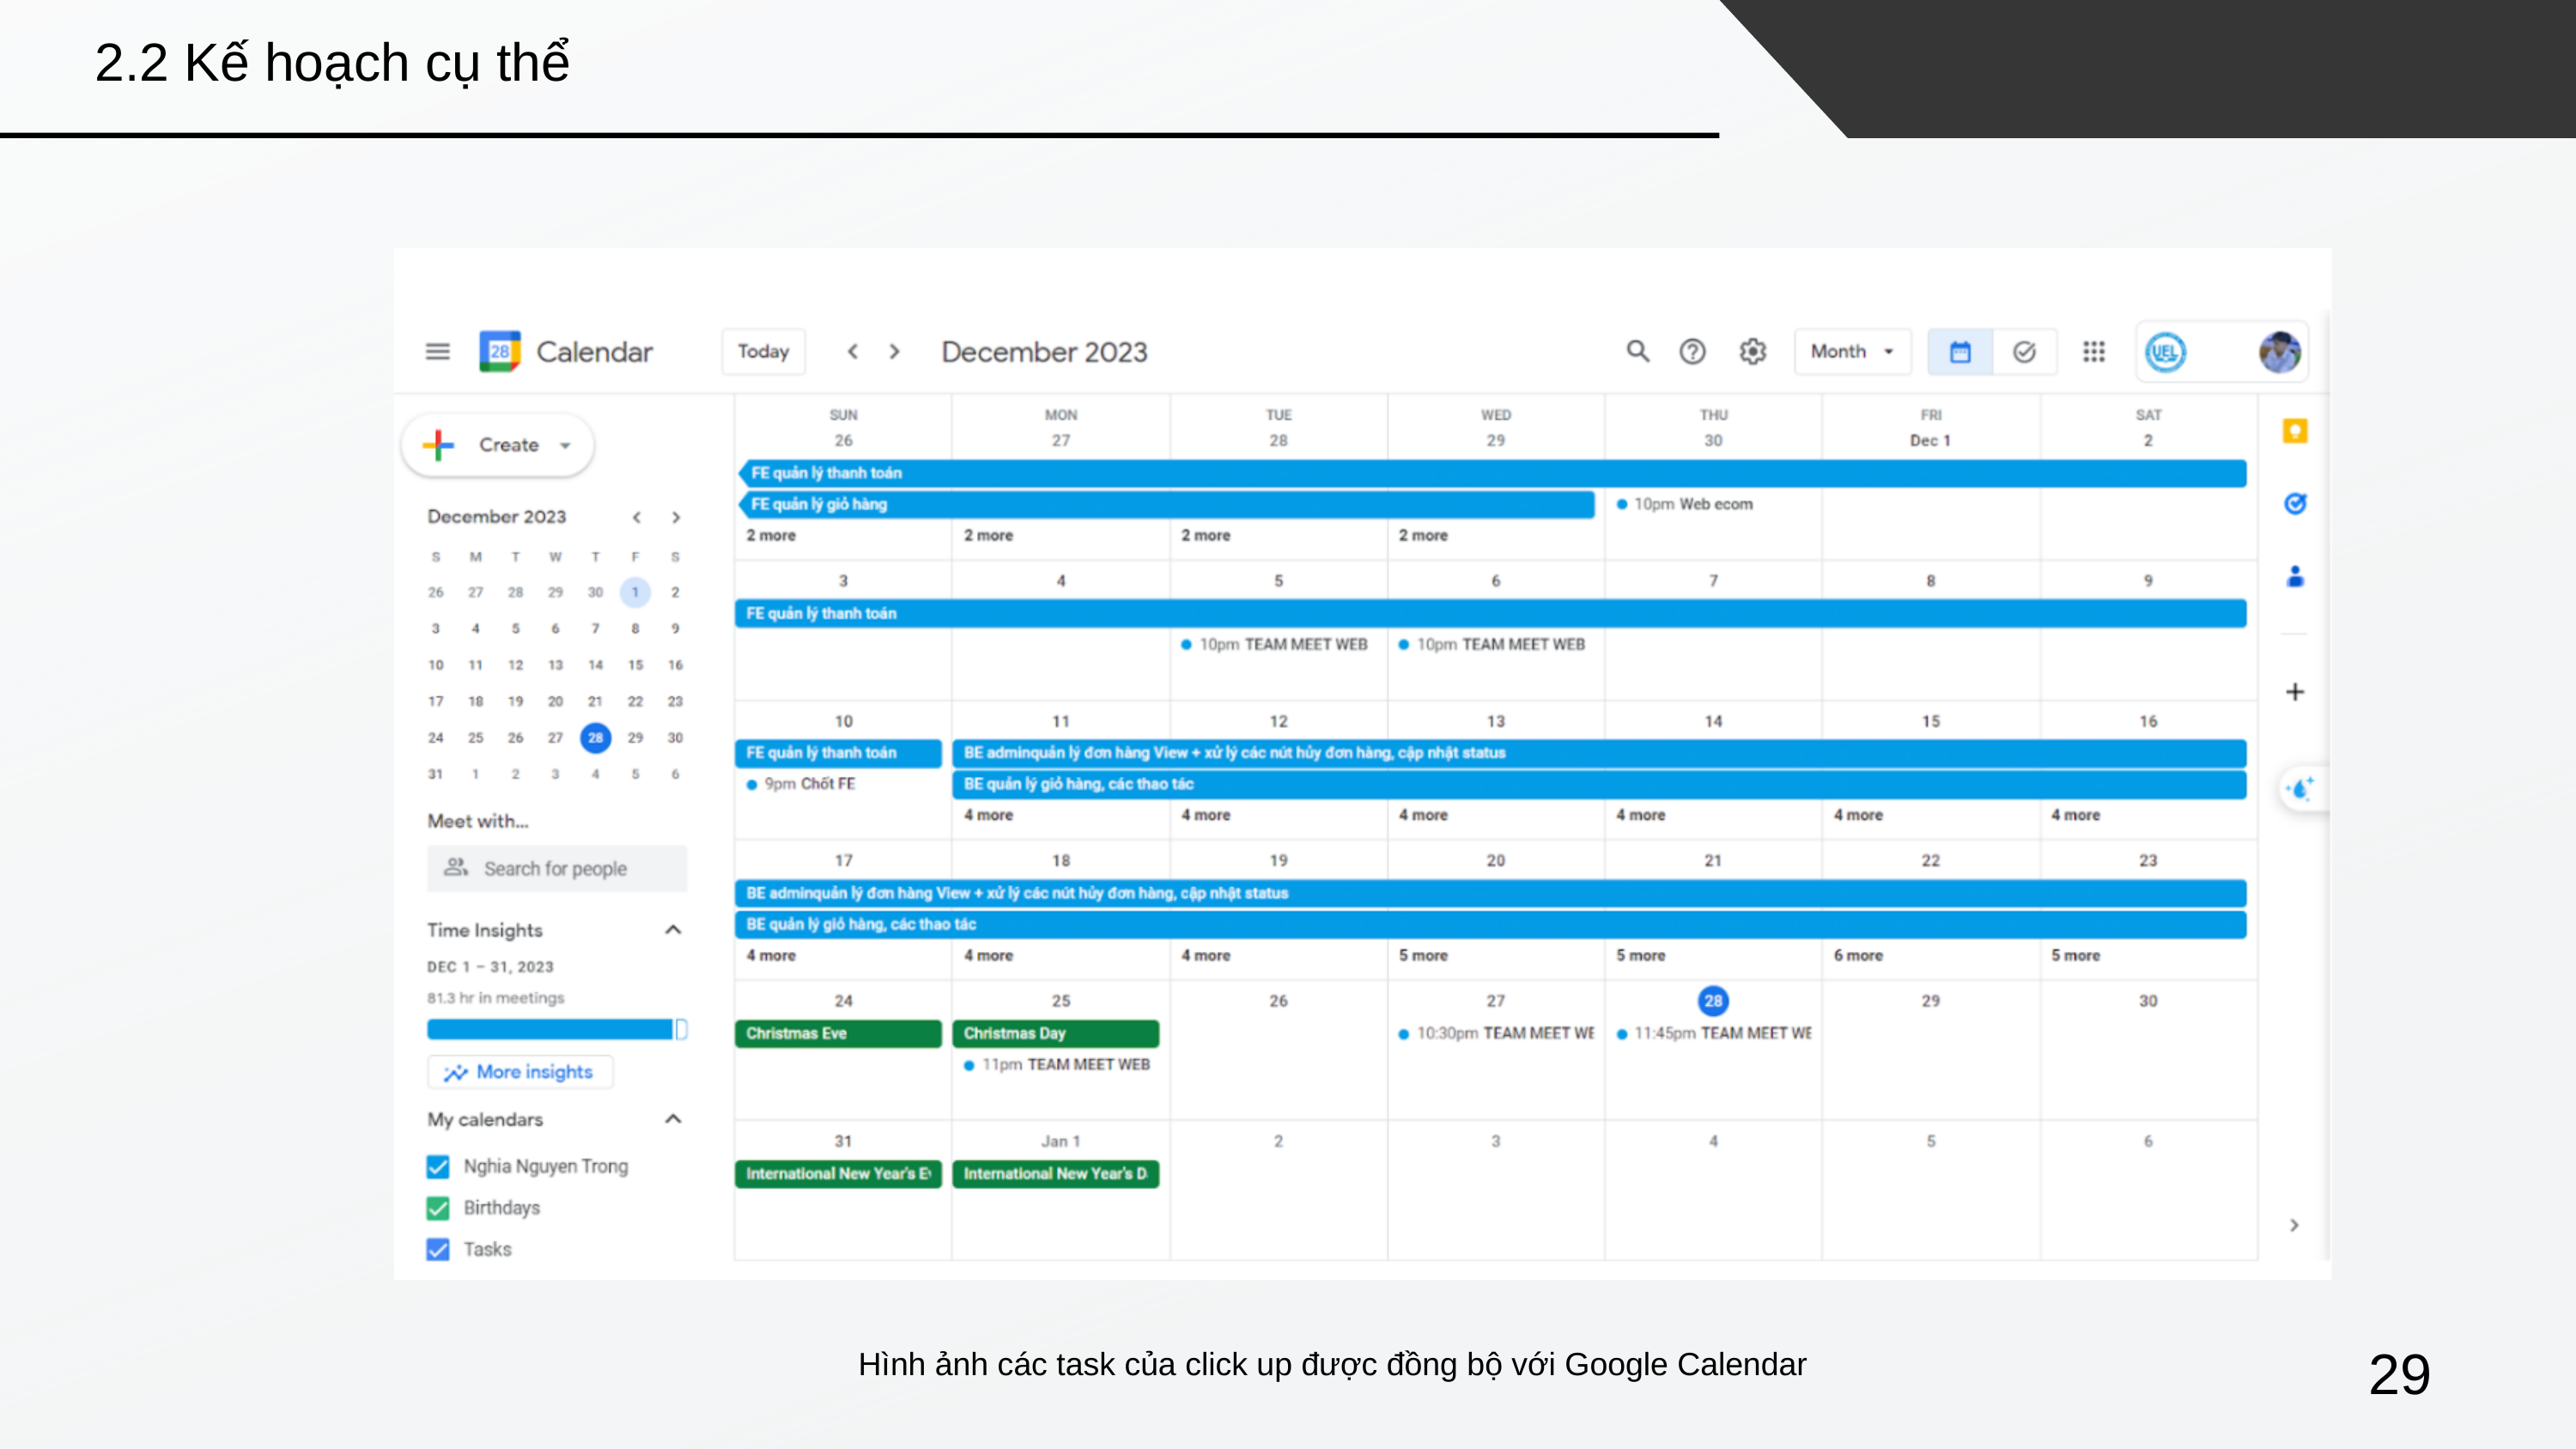

2.2 Kế hoạch cụ thể

29
Hình ảnh các task của click up được đồng bộ với Google Calendar